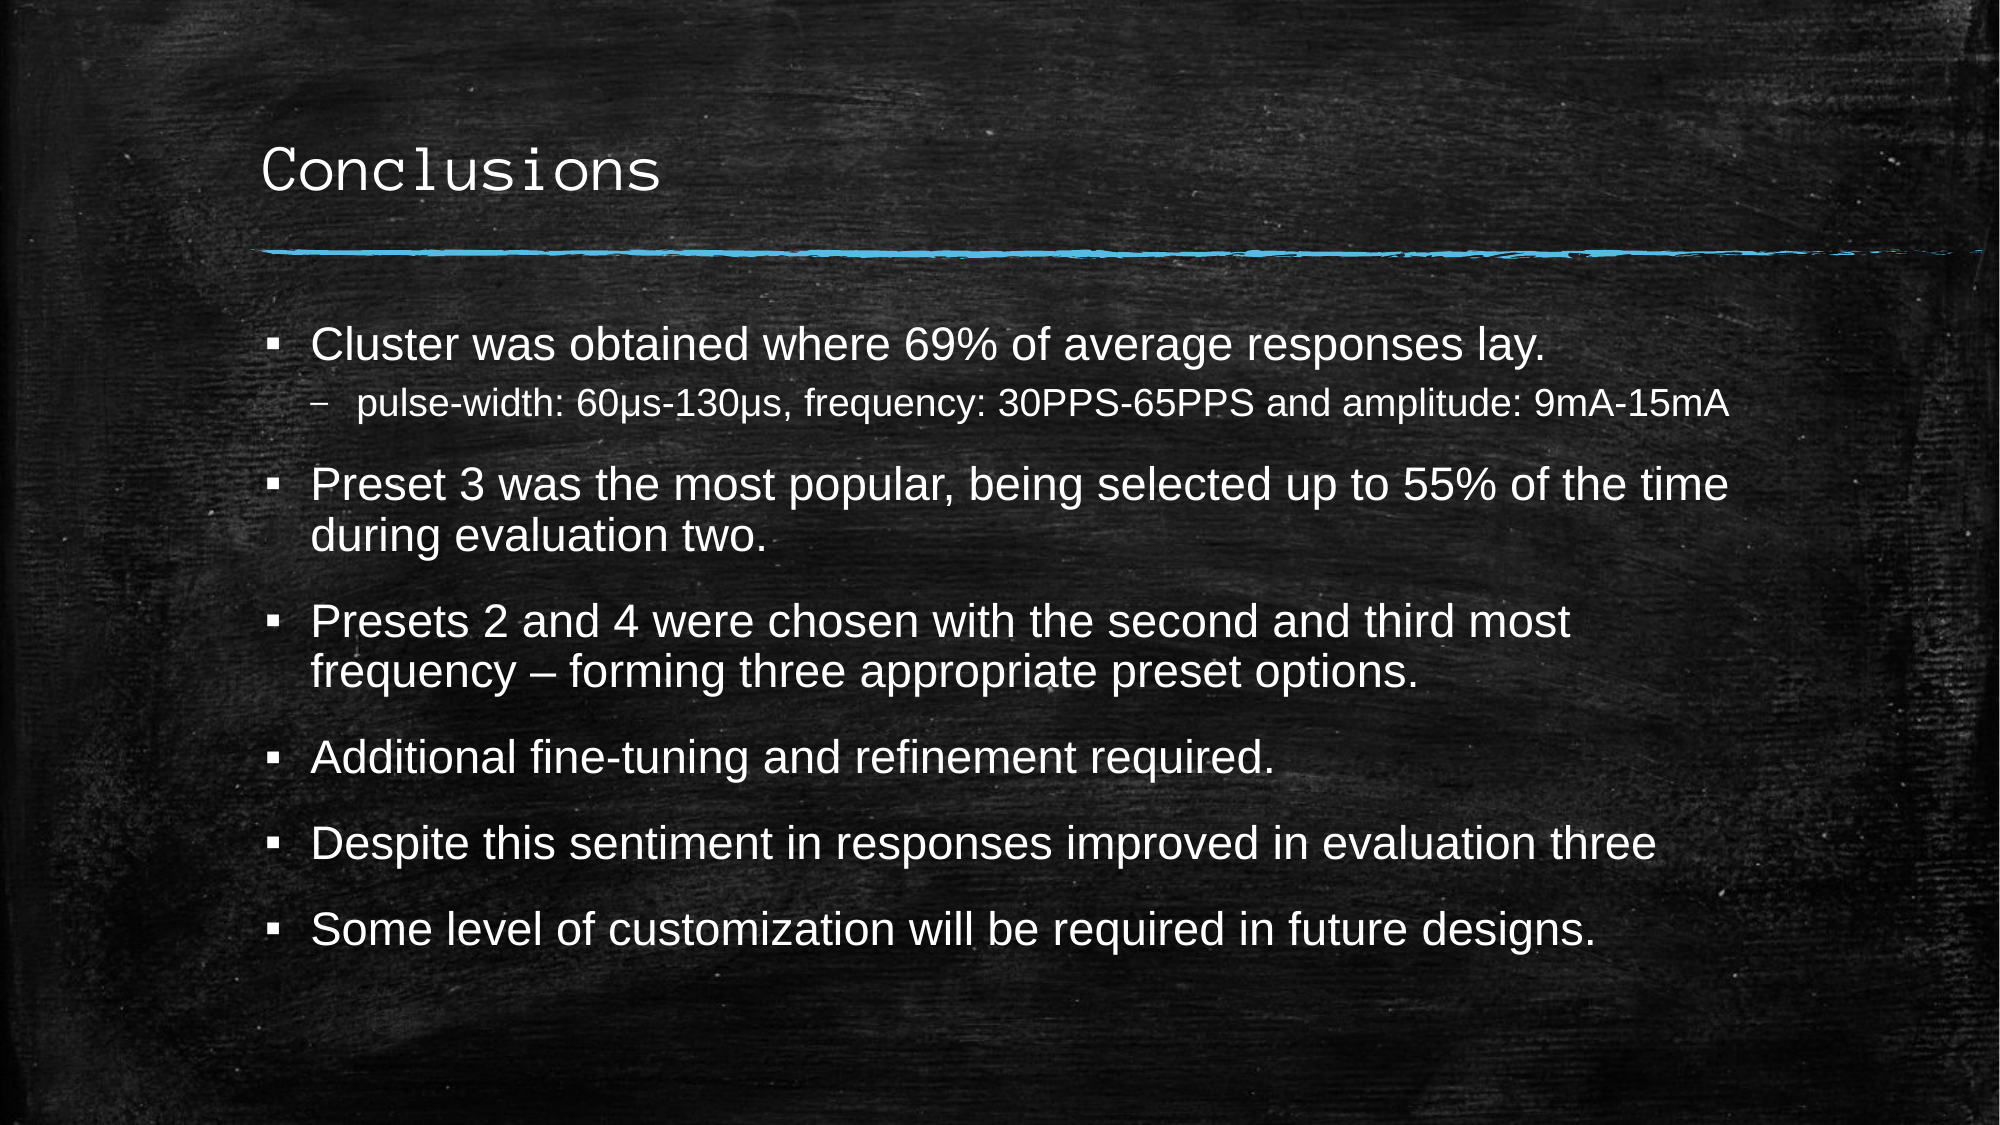

# Conclusions
Cluster was obtained where 69% of average responses lay.
pulse-width: 60μs-130μs, frequency: 30PPS-65PPS and amplitude: 9mA-15mA
Preset 3 was the most popular, being selected up to 55% of the time during evaluation two.
Presets 2 and 4 were chosen with the second and third most frequency – forming three appropriate preset options.
Additional fine-tuning and refinement required.
Despite this sentiment in responses improved in evaluation three
Some level of customization will be required in future designs.